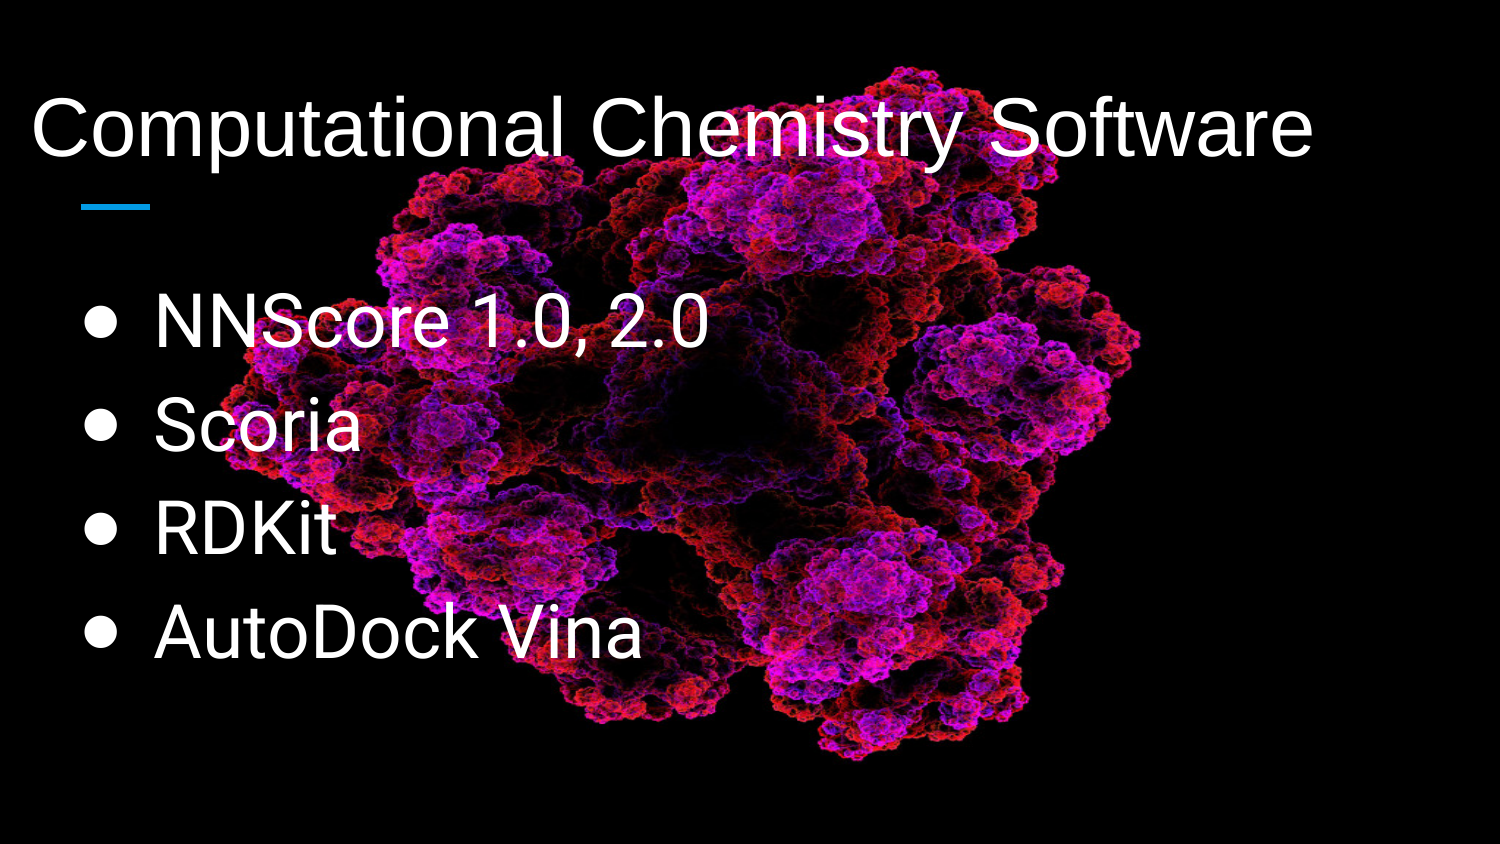

# Computational Chemistry Software
NNScore 1.0, 2.0
Scoria
RDKit
AutoDock Vina